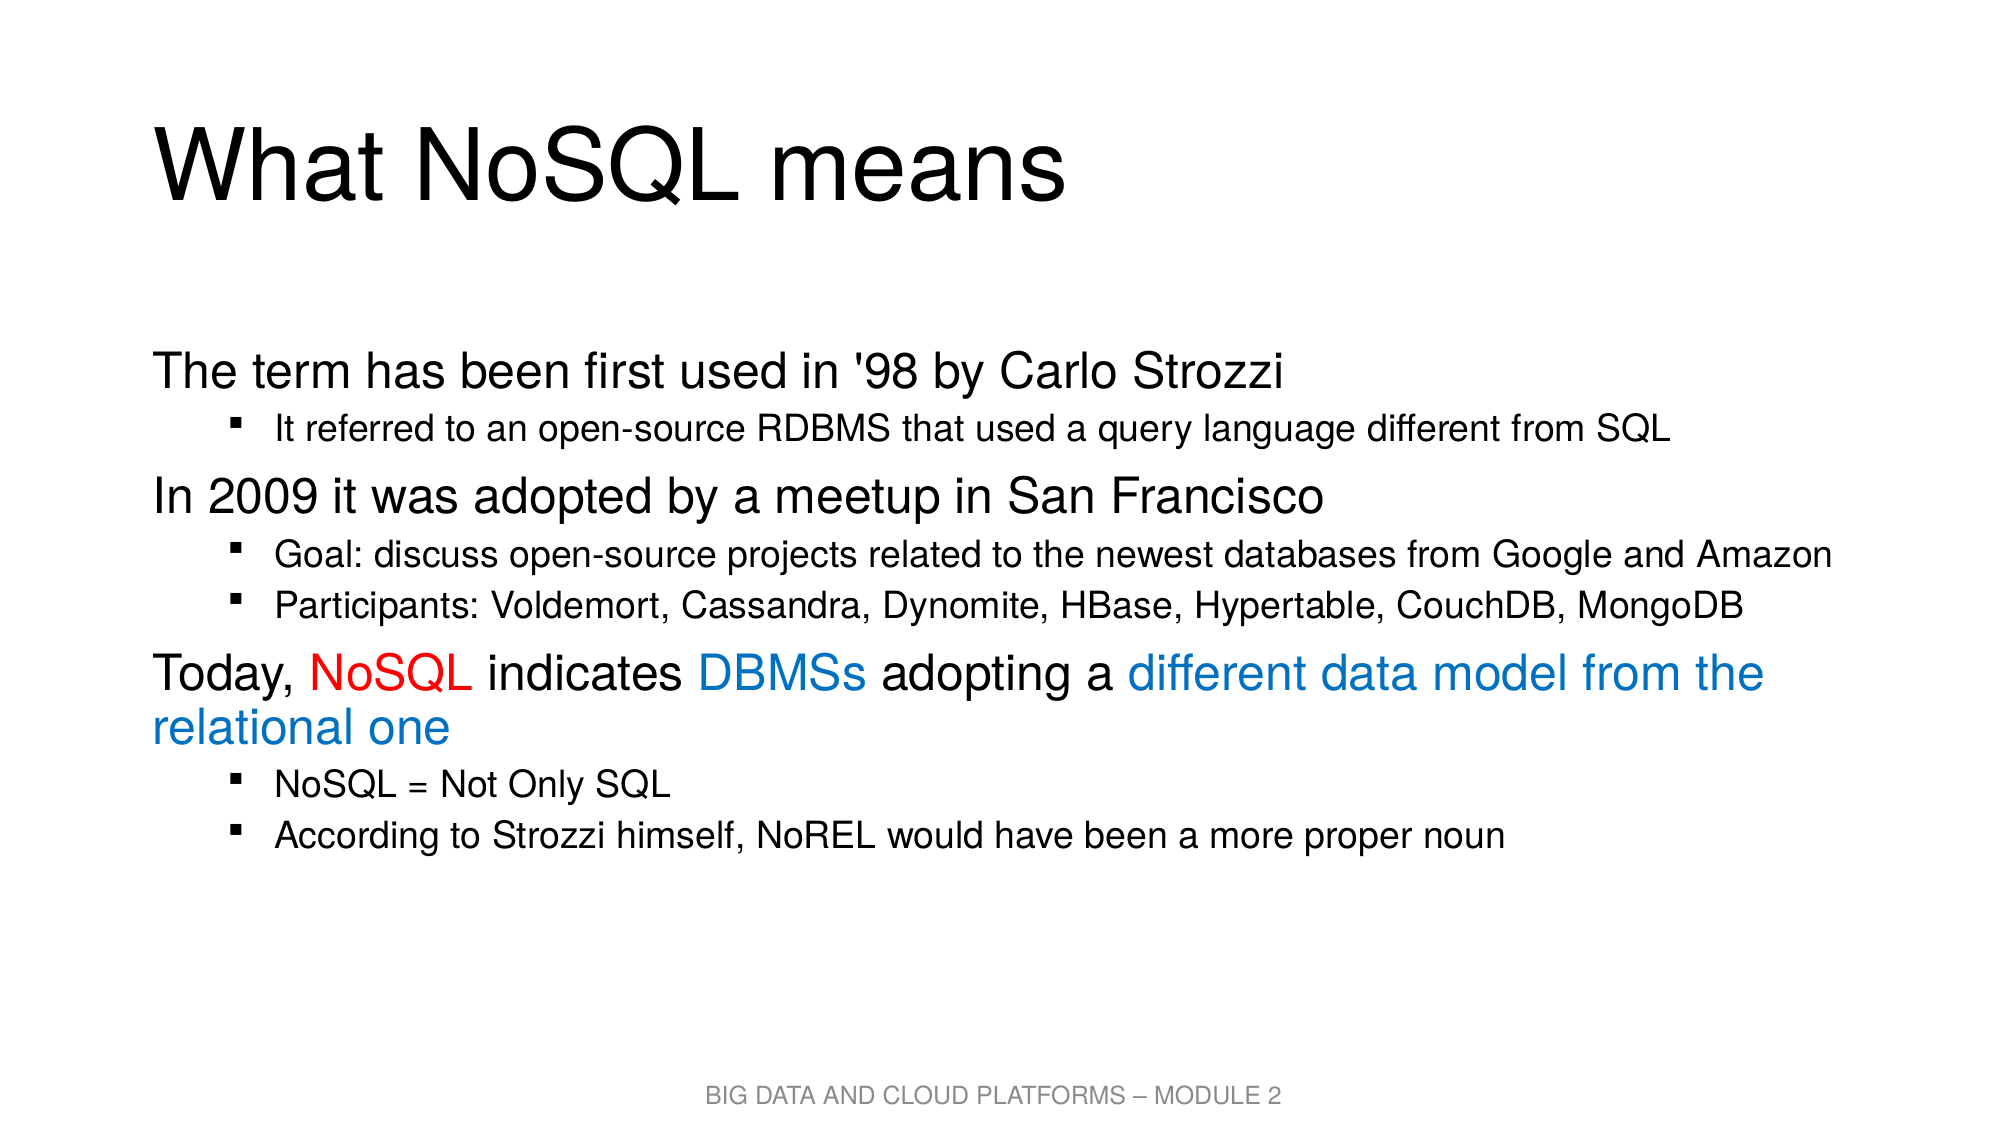

# What NoSQL means
The term has been first used in '98 by Carlo Strozzi
It referred to an open-source RDBMS that used a query language different from SQL
In 2009 it was adopted by a meetup in San Francisco
Goal: discuss open-source projects related to the newest databases from Google and Amazon
Participants: Voldemort, Cassandra, Dynomite, HBase, Hypertable, CouchDB, MongoDB
Today, NoSQL indicates DBMSs adopting a different data model from the relational one
NoSQL = Not Only SQL
According to Strozzi himself, NoREL would have been a more proper noun